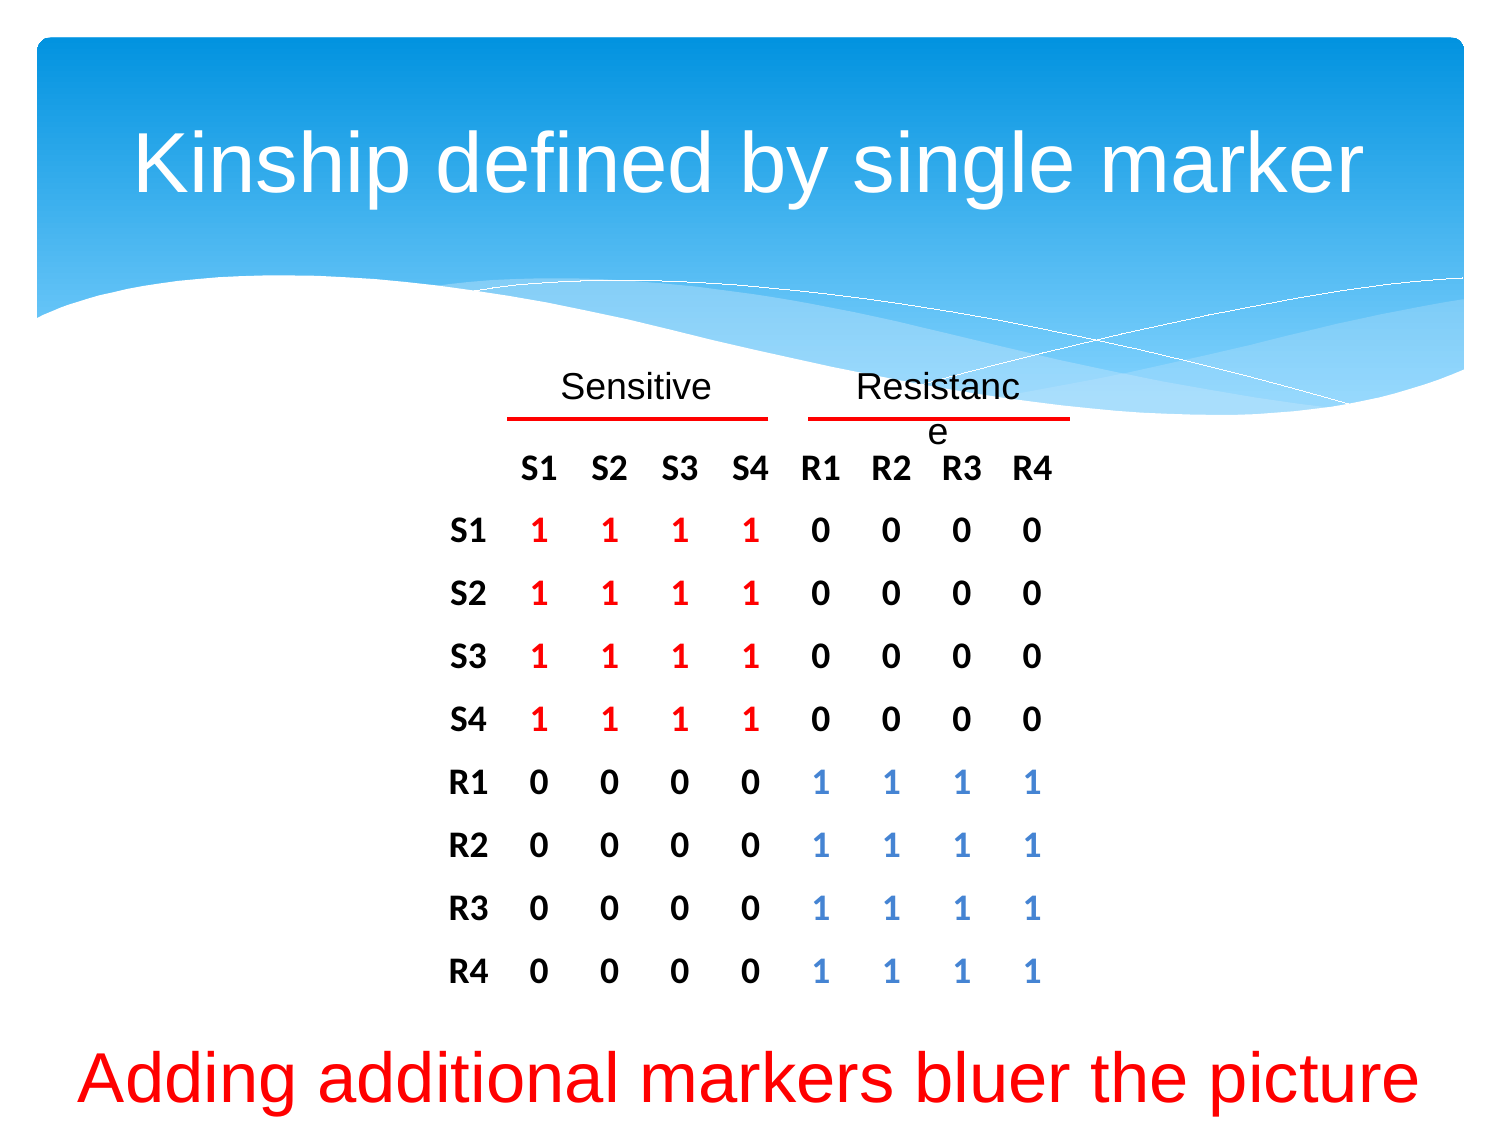

# Kinship defined by single marker
Sensitive
Resistance
|  | S1 | S2 | S3 | S4 | R1 | R2 | R3 | R4 |
| --- | --- | --- | --- | --- | --- | --- | --- | --- |
| S1 | 1 | 1 | 1 | 1 | 0 | 0 | 0 | 0 |
| S2 | 1 | 1 | 1 | 1 | 0 | 0 | 0 | 0 |
| S3 | 1 | 1 | 1 | 1 | 0 | 0 | 0 | 0 |
| S4 | 1 | 1 | 1 | 1 | 0 | 0 | 0 | 0 |
| R1 | 0 | 0 | 0 | 0 | 1 | 1 | 1 | 1 |
| R2 | 0 | 0 | 0 | 0 | 1 | 1 | 1 | 1 |
| R3 | 0 | 0 | 0 | 0 | 1 | 1 | 1 | 1 |
| R4 | 0 | 0 | 0 | 0 | 1 | 1 | 1 | 1 |
Adding additional markers bluer the picture